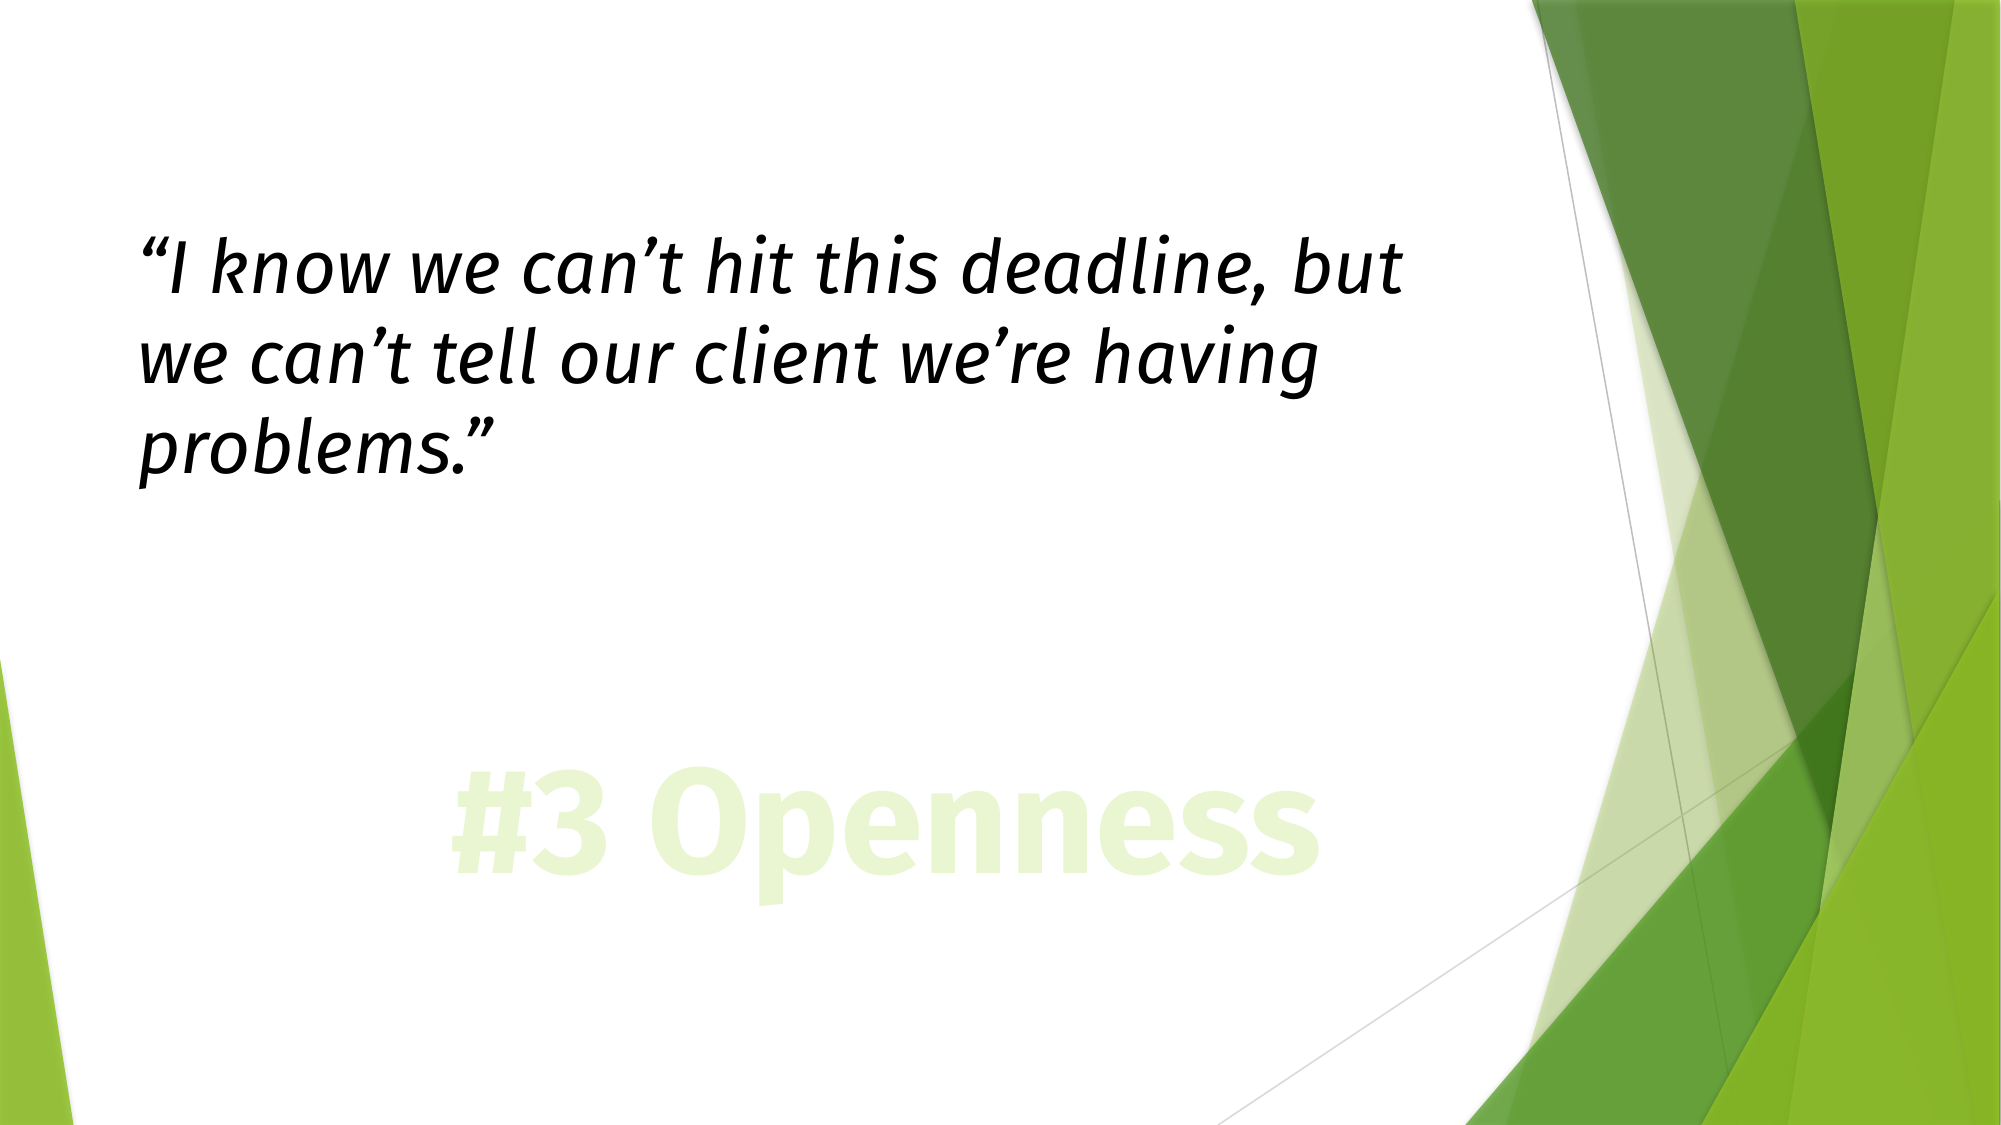

“I know we can’t hit this deadline, but
we can’t tell our client we’re having problems.”
#3 Openness